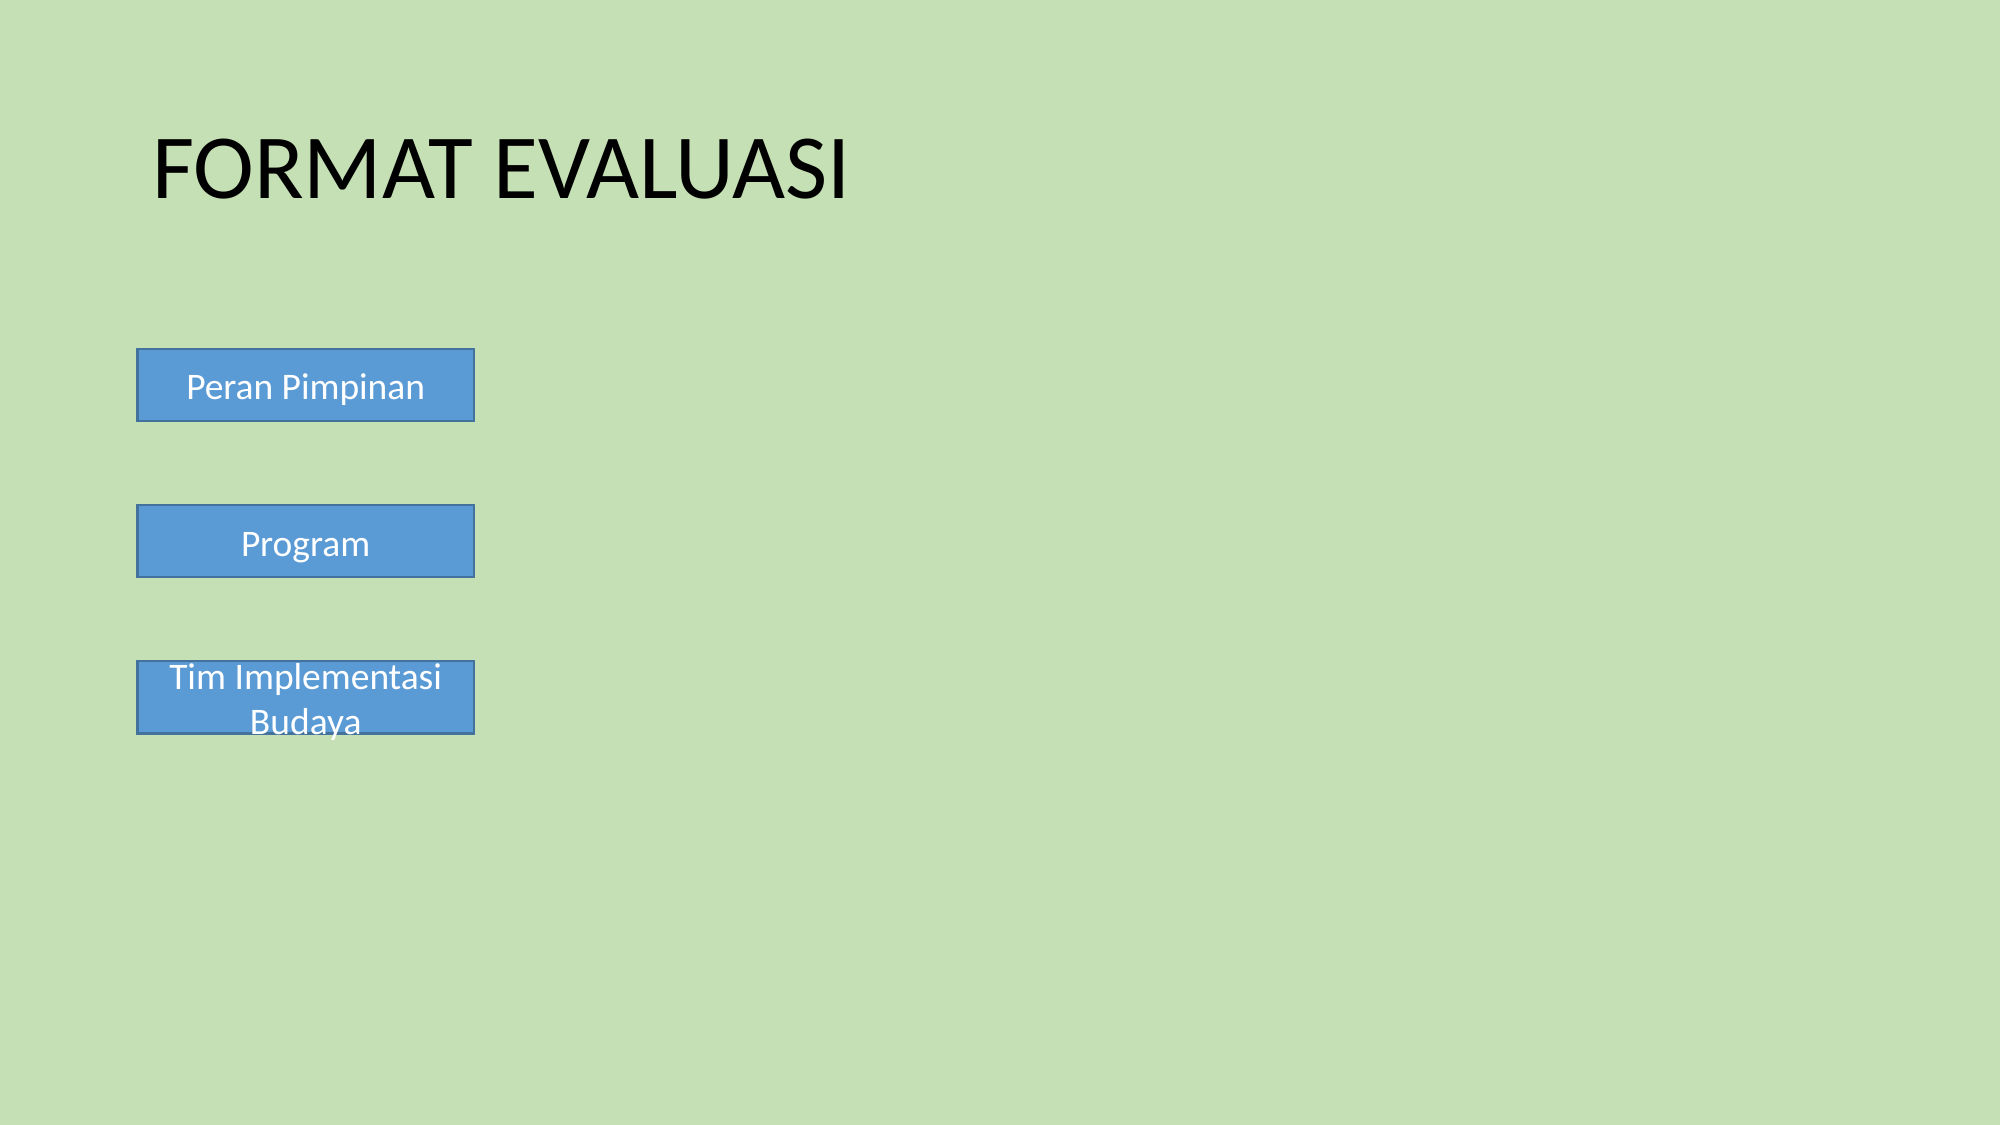

# FORMAT EVALUASI
Peran Pimpinan
Program
Tim Implementasi Budaya